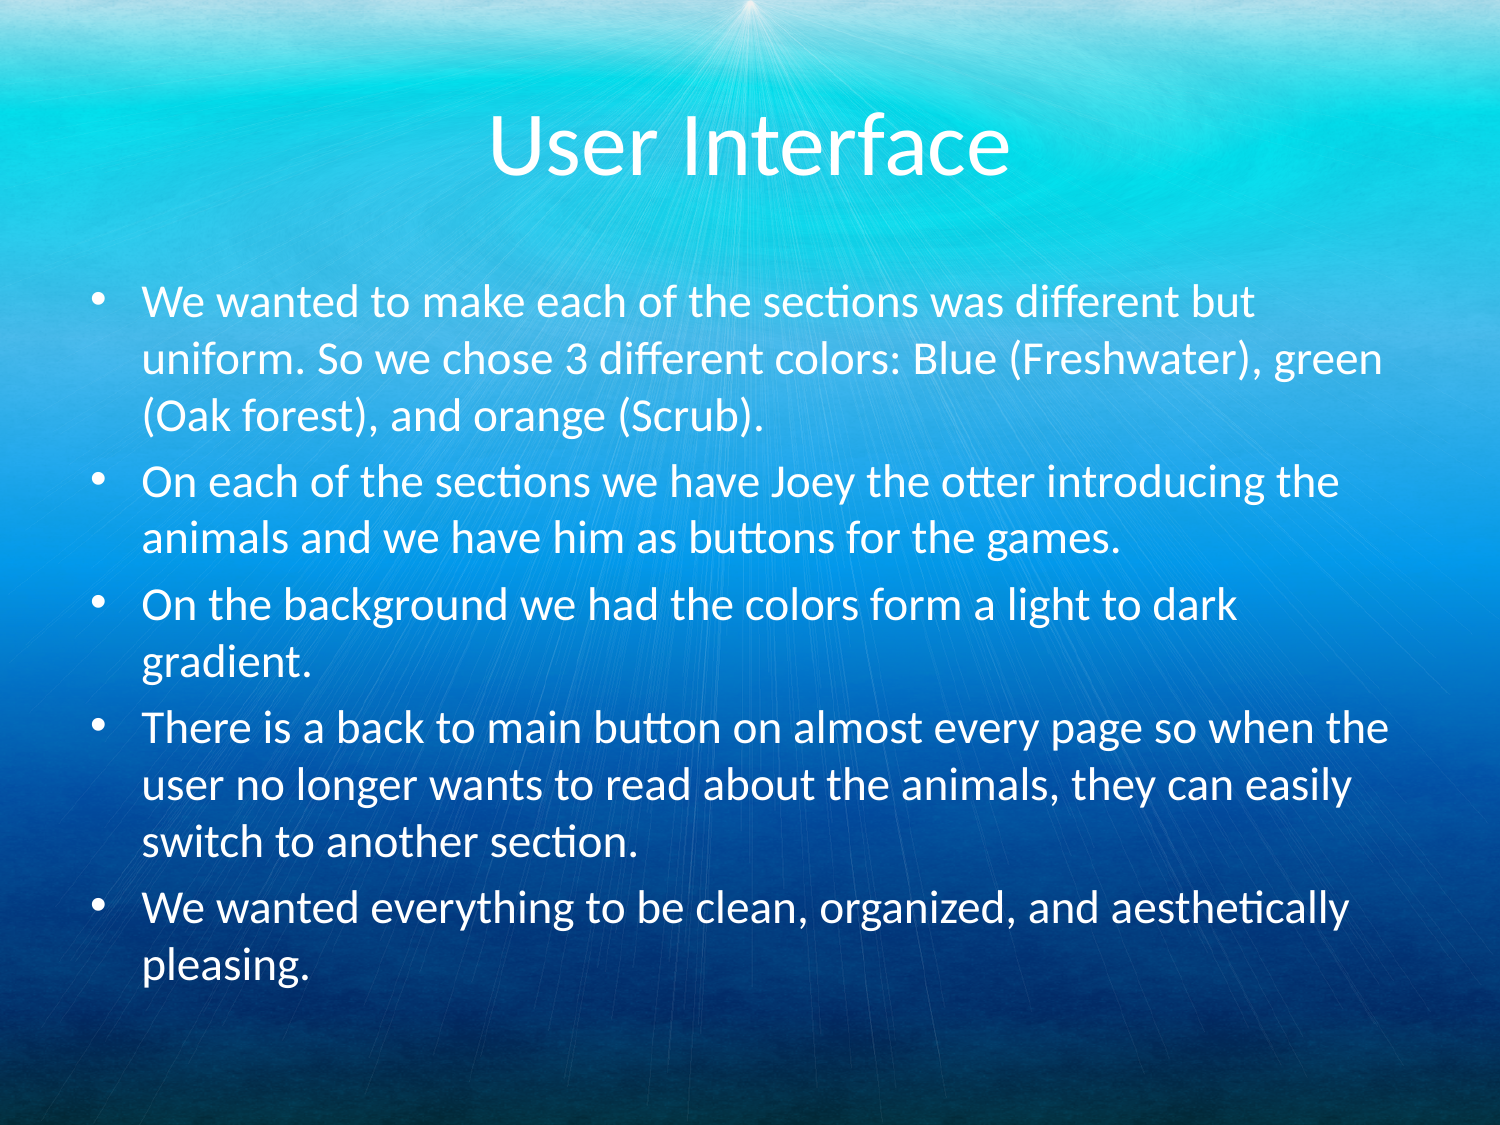

# User Interface
We wanted to make each of the sections was different but uniform. So we chose 3 different colors: Blue (Freshwater), green (Oak forest), and orange (Scrub).
On each of the sections we have Joey the otter introducing the animals and we have him as buttons for the games.
On the background we had the colors form a light to dark gradient.
There is a back to main button on almost every page so when the user no longer wants to read about the animals, they can easily switch to another section.
We wanted everything to be clean, organized, and aesthetically pleasing.